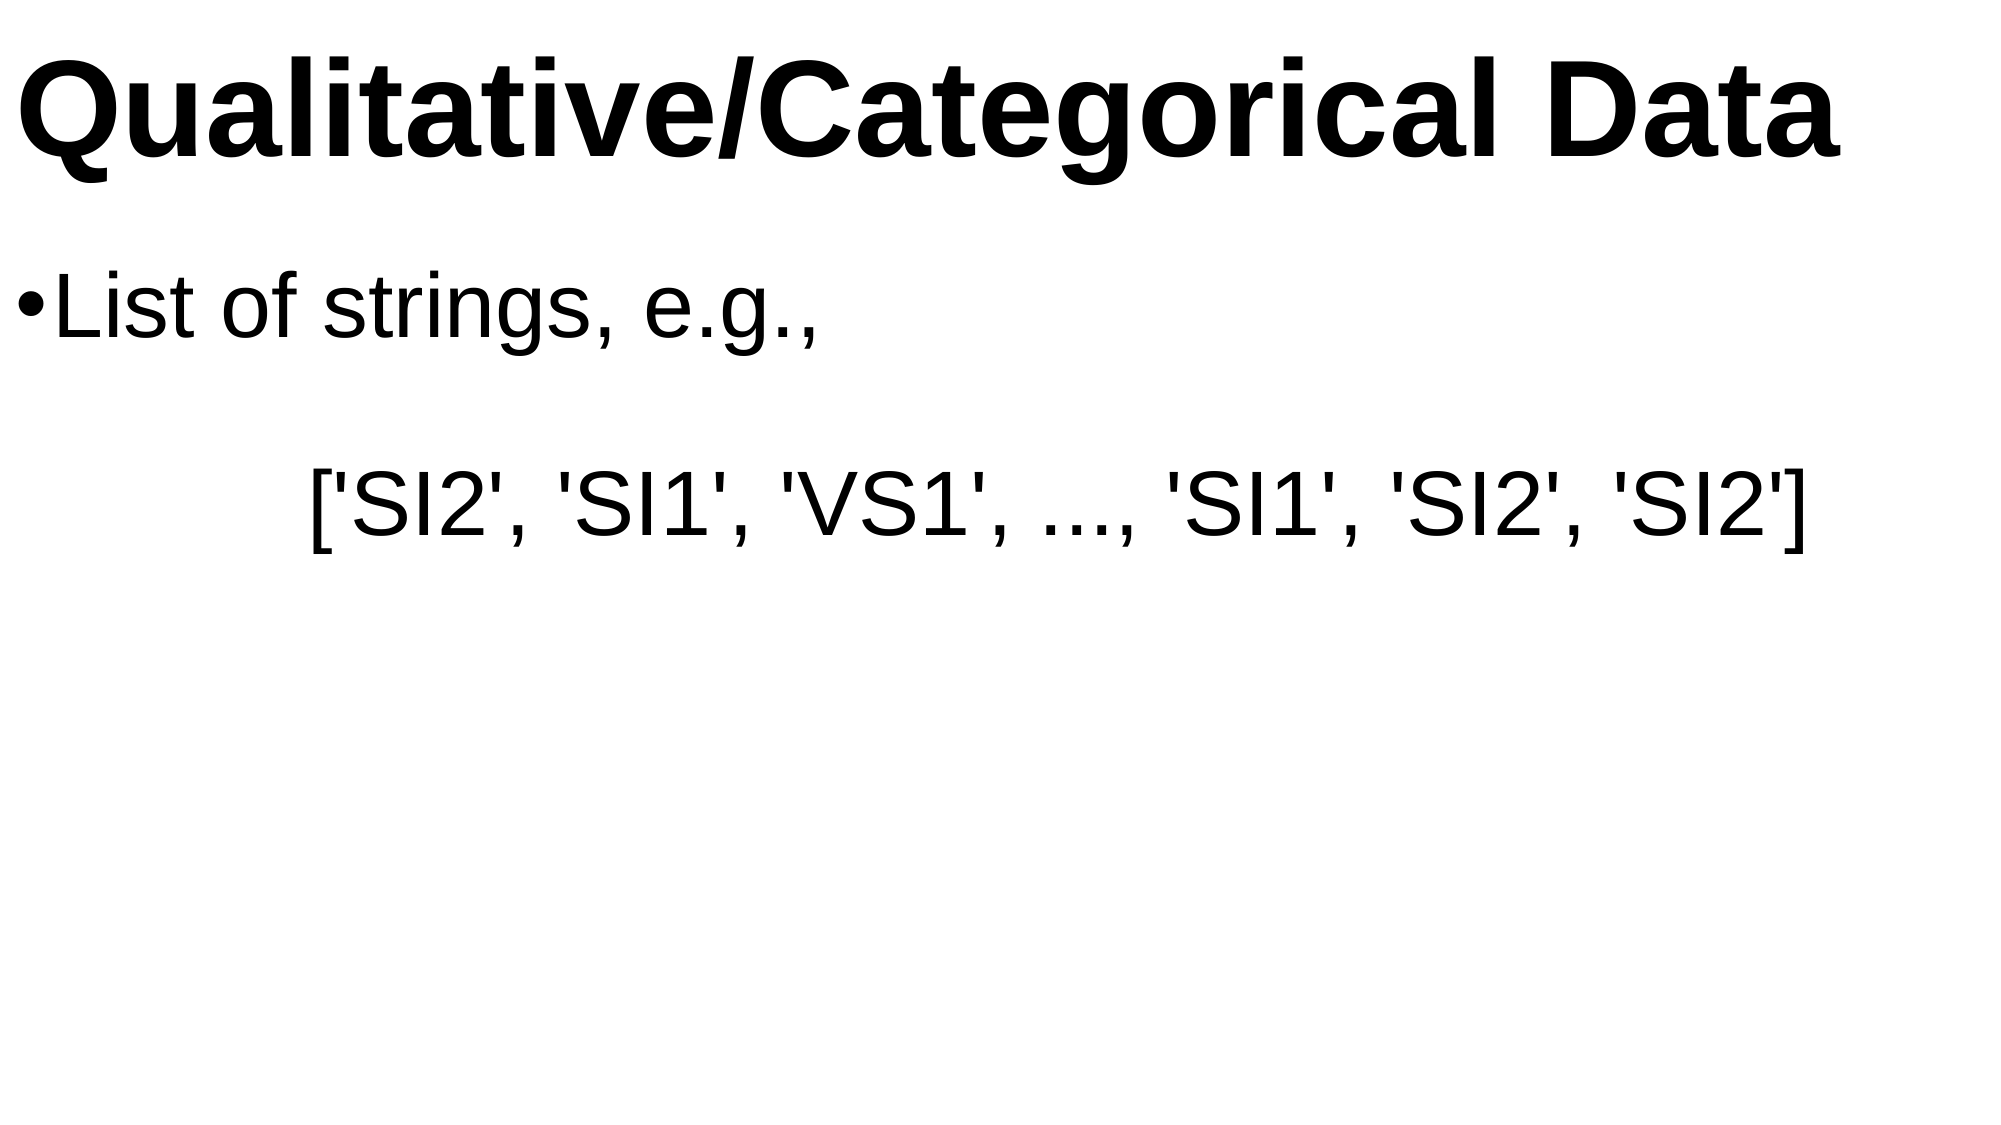

# Qualitative/Categorical Data
List of strings, e.g.,
          ['SI2', 'SI1', 'VS1', ..., 'SI1', 'SI2', 'SI2']